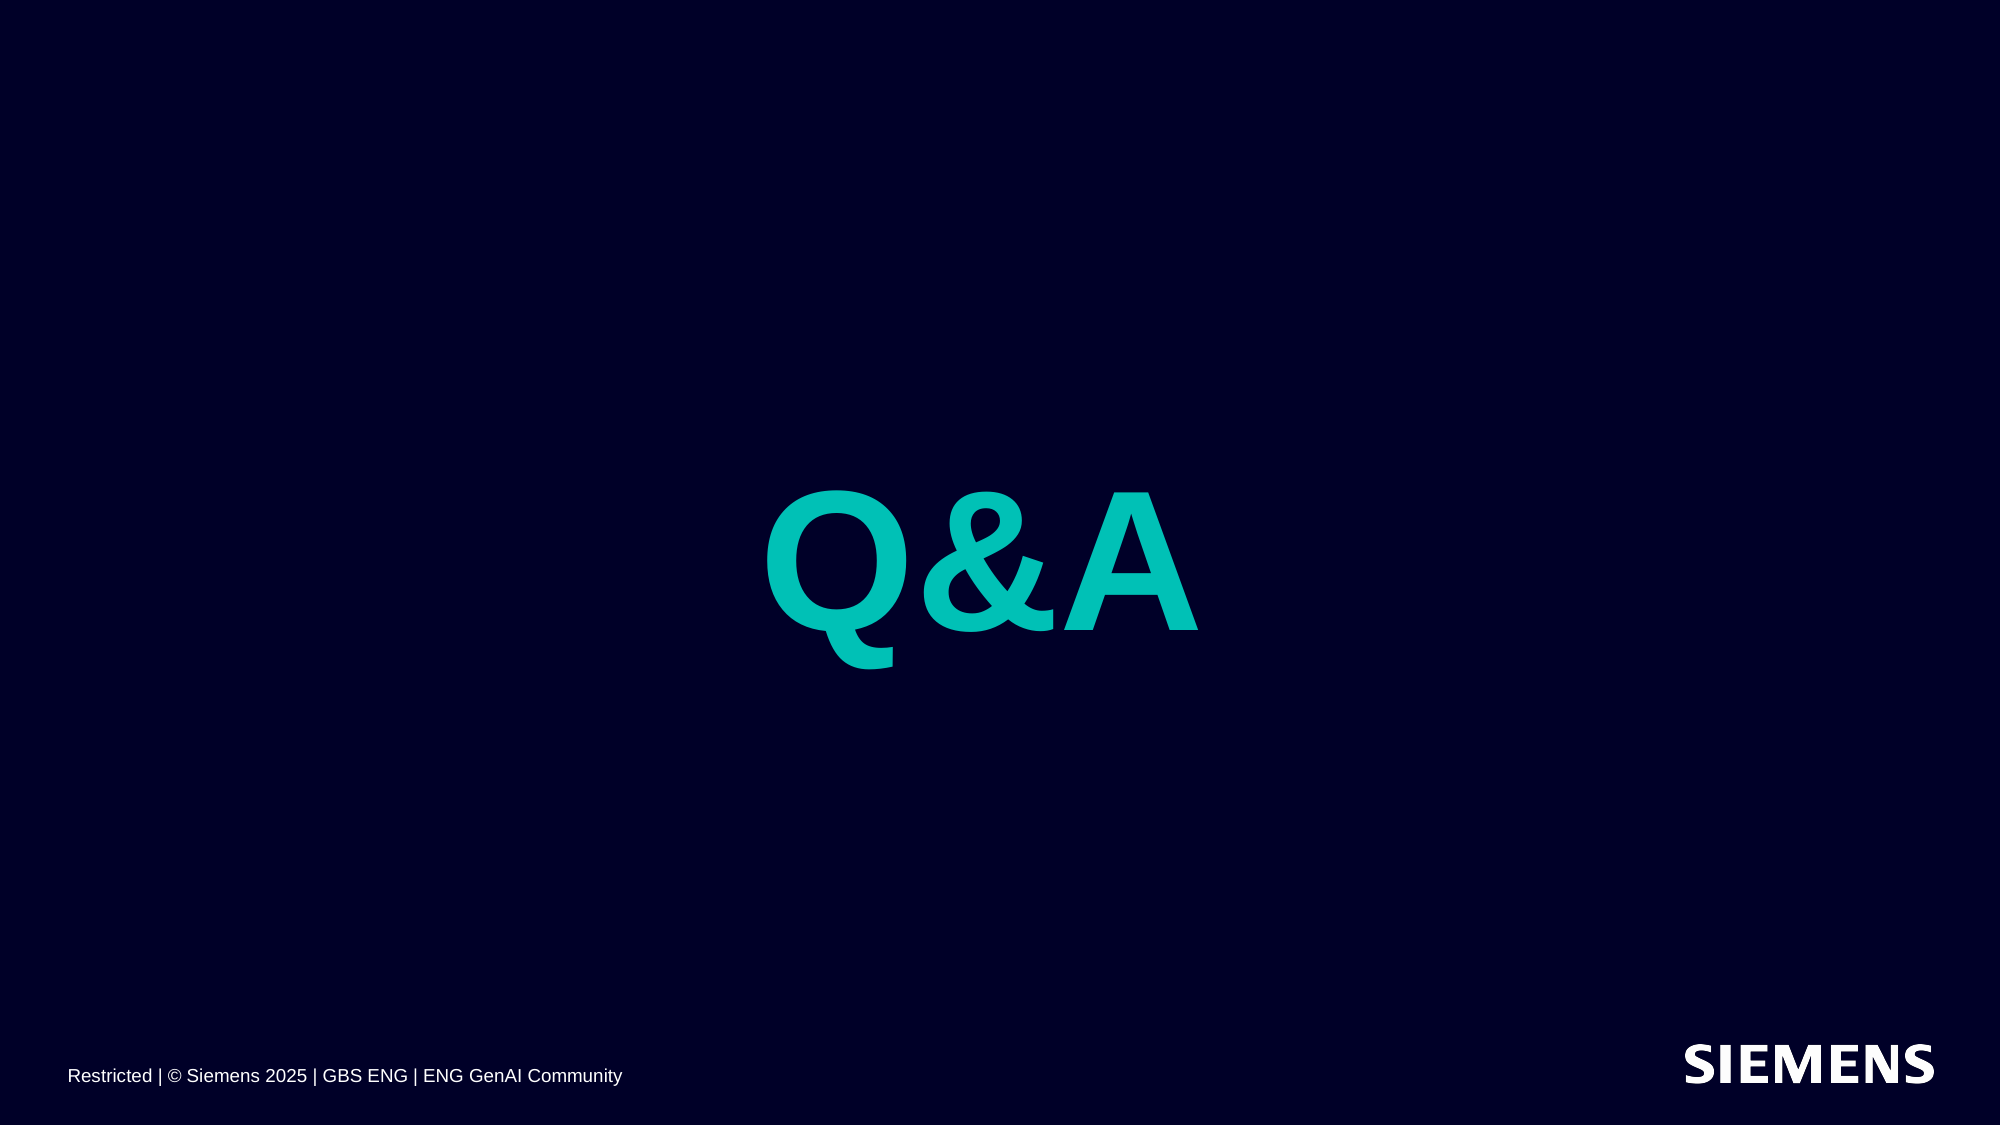

# Q&A
Restricted | © Siemens 2025 | GBS ENG | ENG GenAI Community